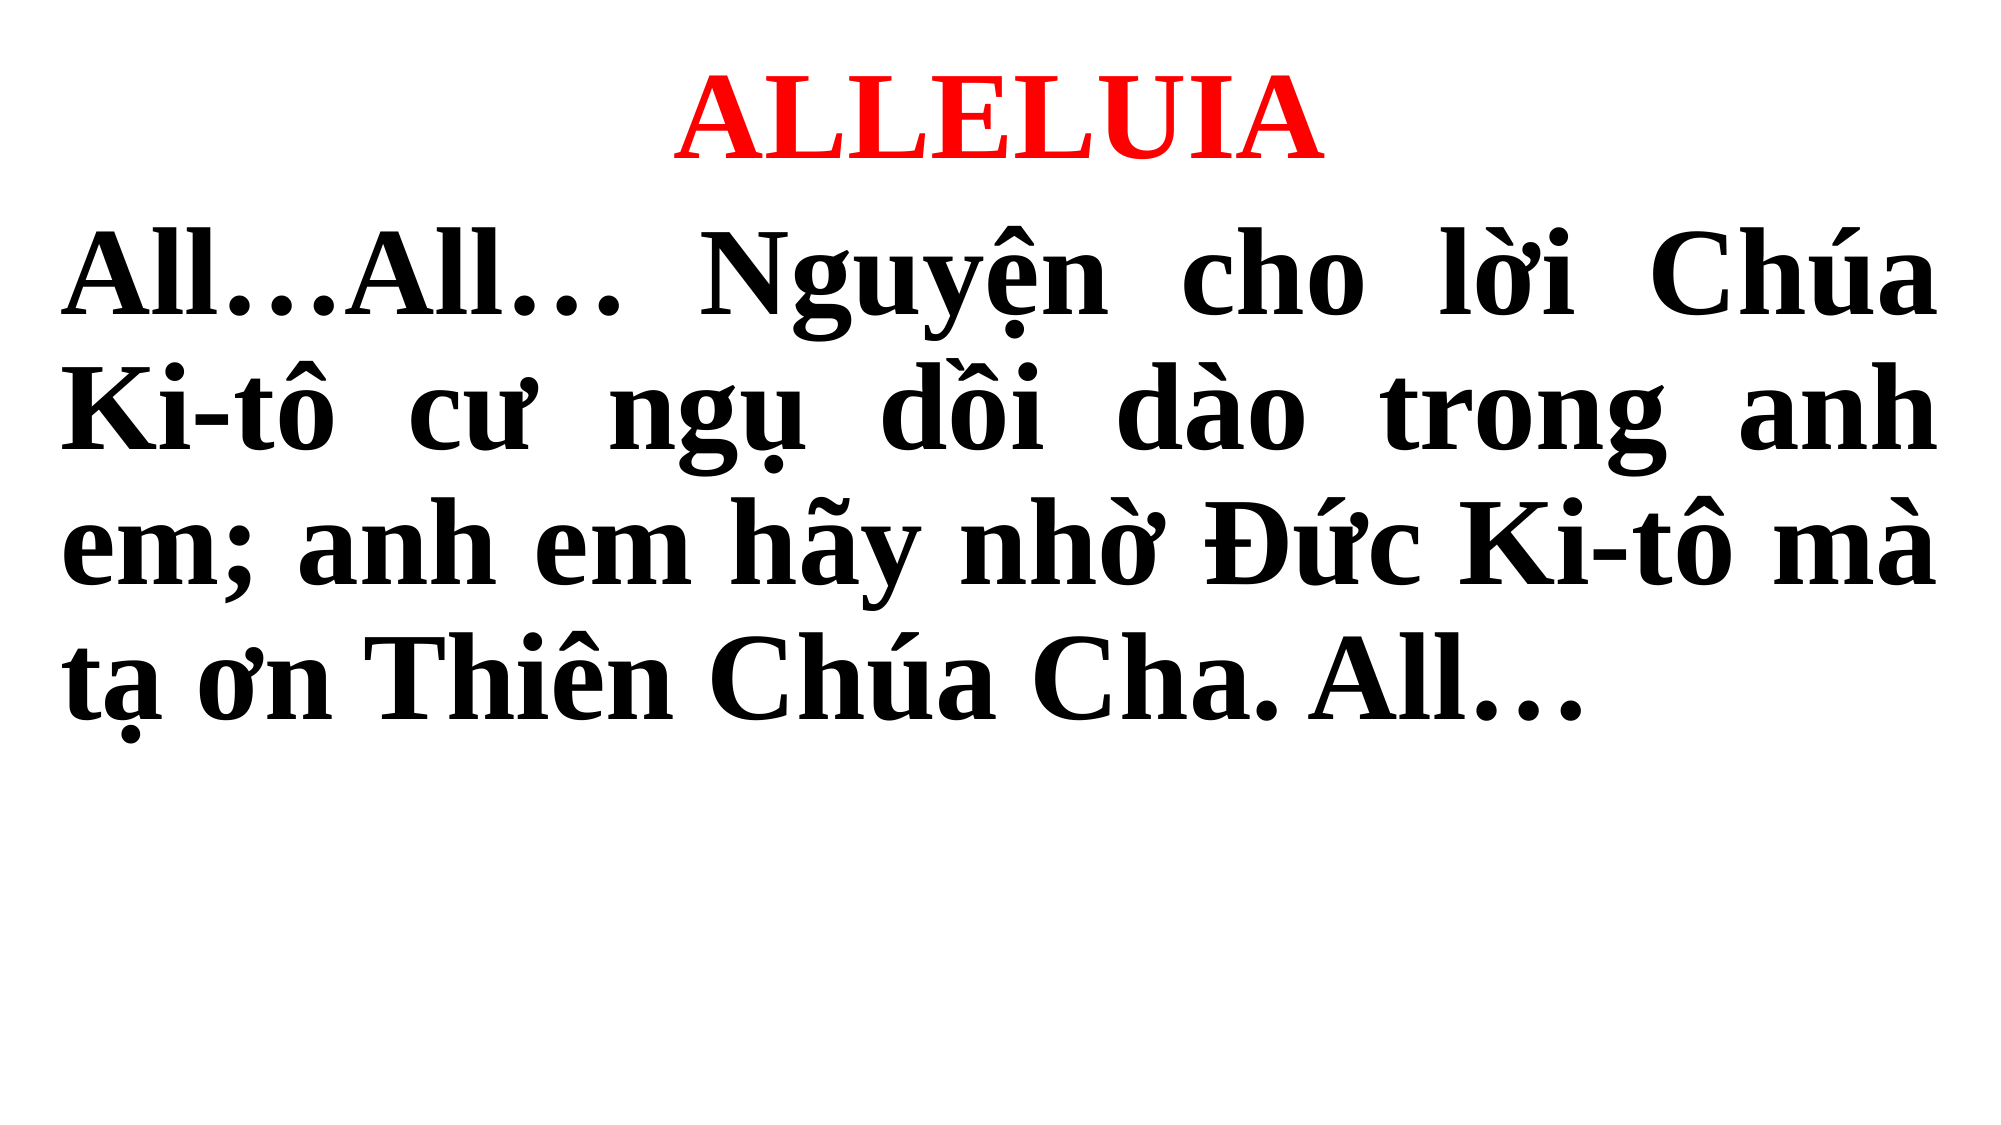

ALLELUIA
All…All… Nguyện cho lời Chúa Ki-tô cư ngụ dồi dào trong anh em; anh em hãy nhờ Đức Ki-tô mà tạ ơn Thiên Chúa Cha. All…